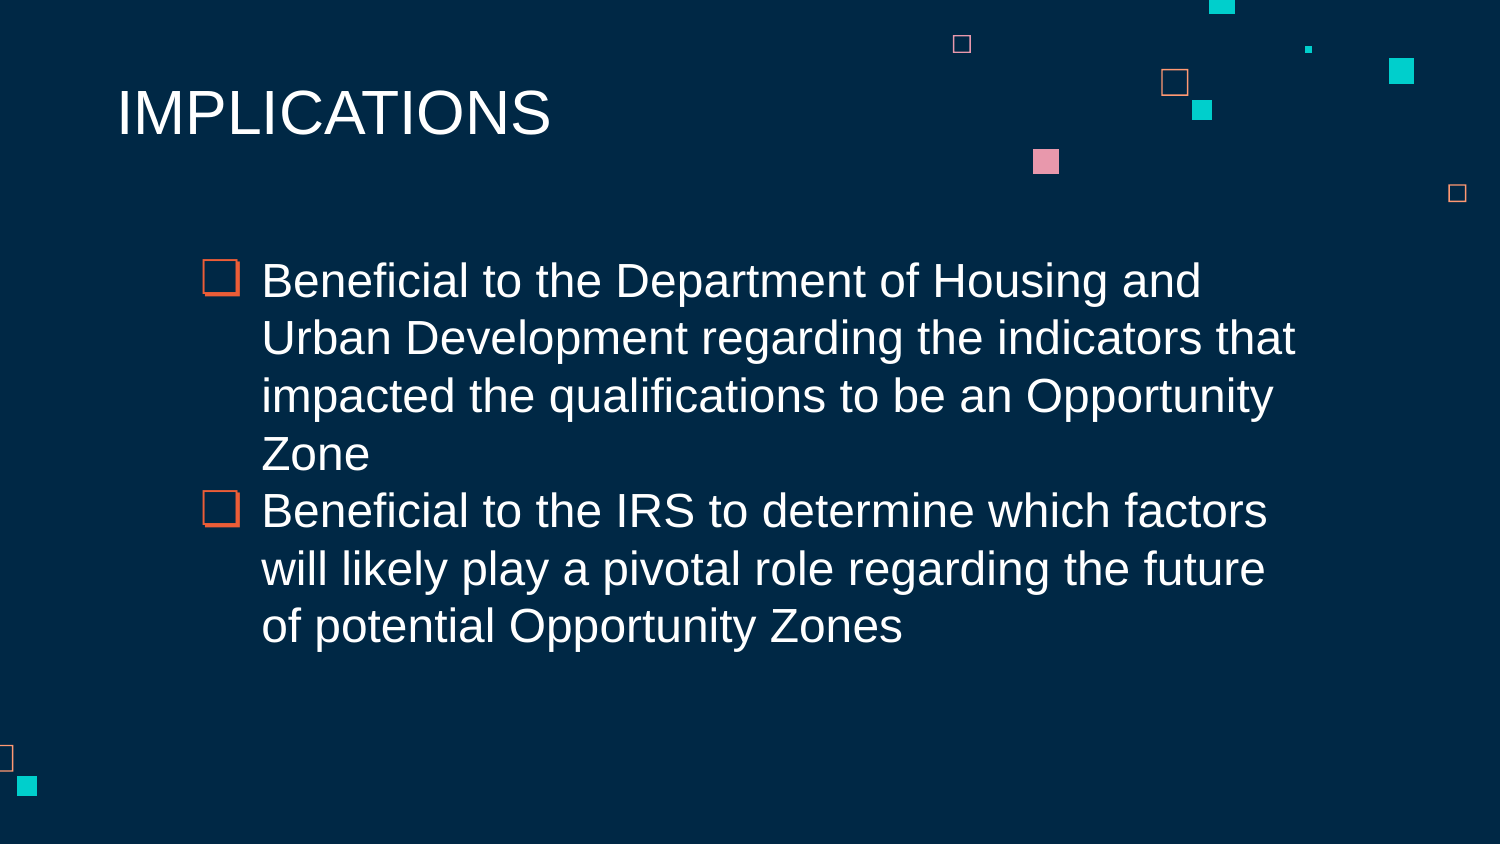

# IMPLICATIONS
Beneficial to the Department of Housing and Urban Development regarding the indicators that impacted the qualifications to be an Opportunity Zone
Beneficial to the IRS to determine which factors will likely play a pivotal role regarding the future of potential Opportunity Zones